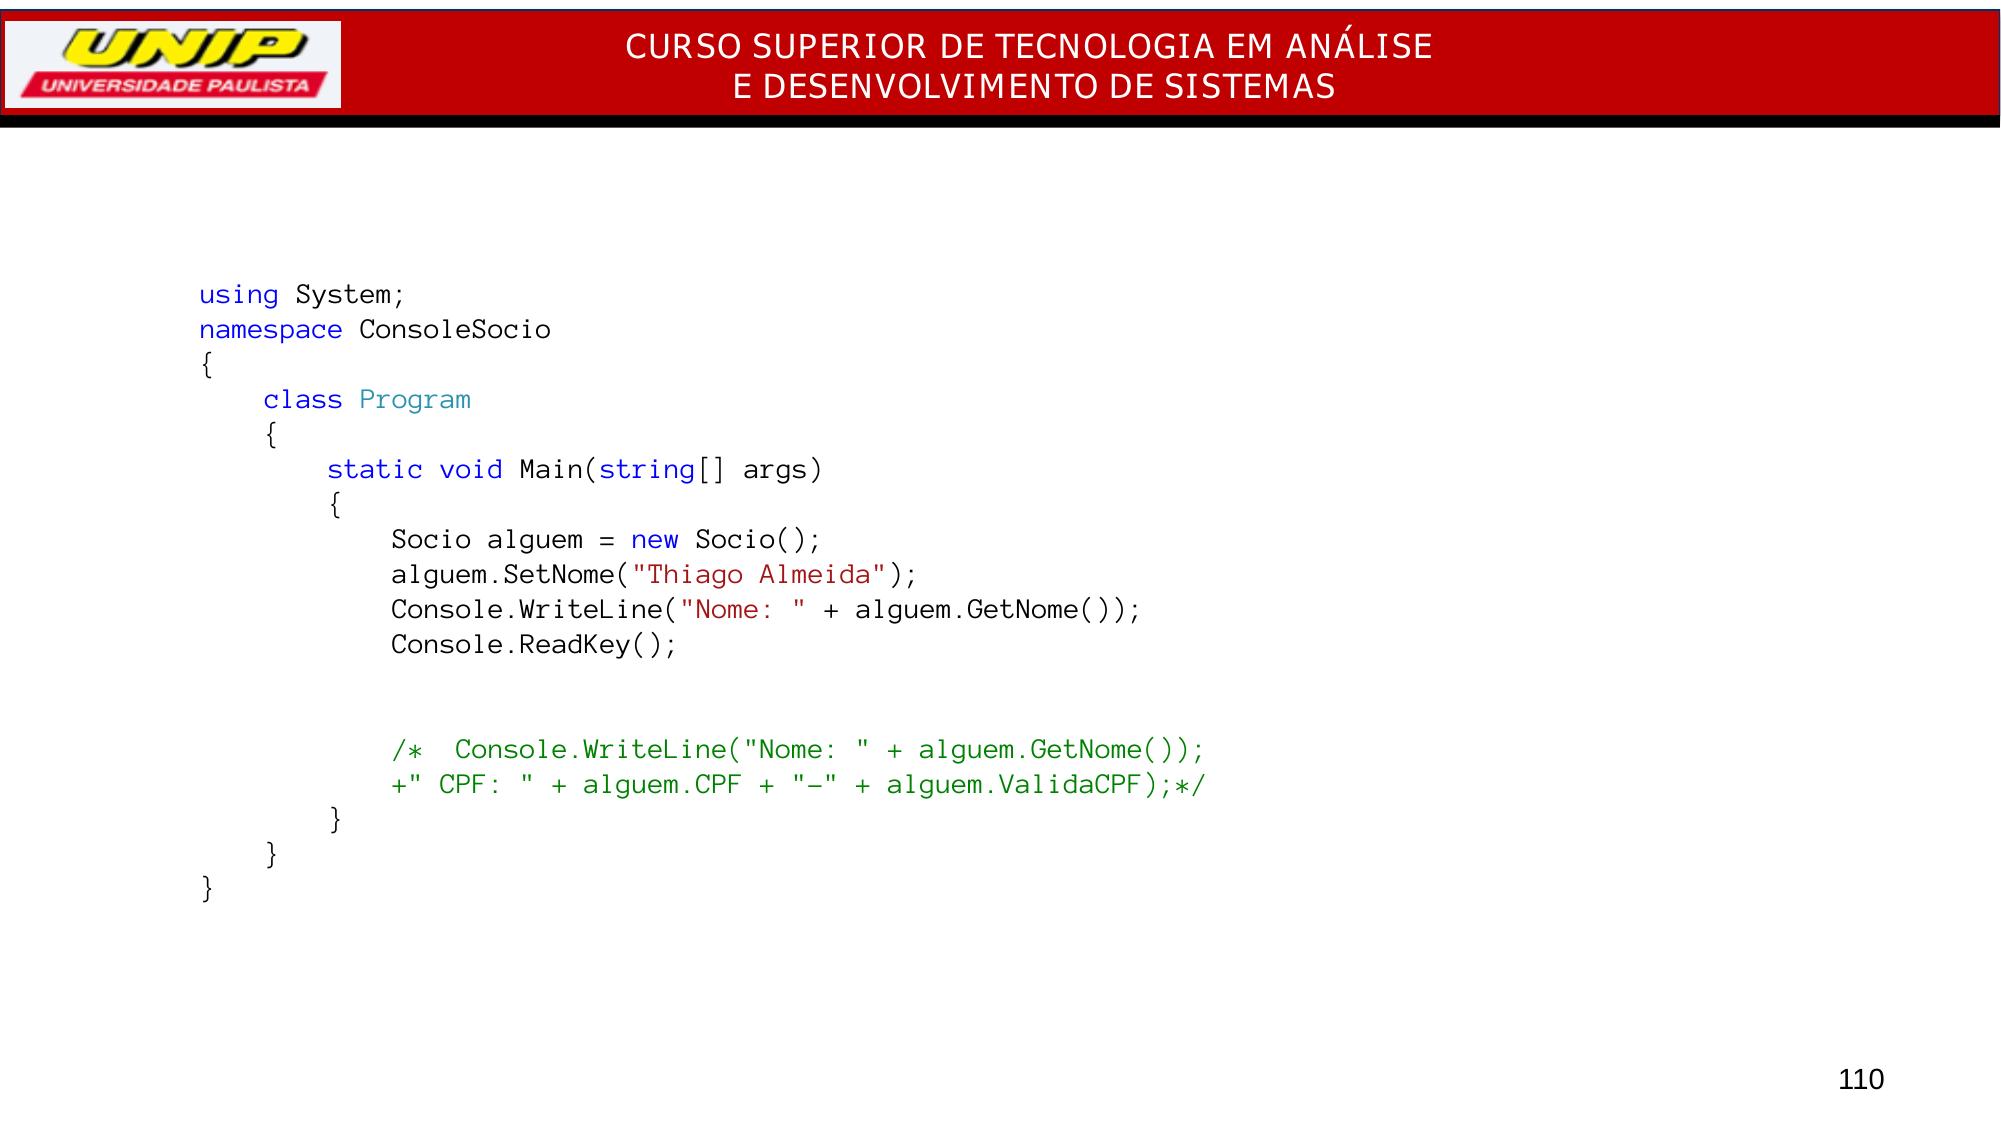

using System;
namespace ConsoleSocio
{
    class Program
    {
        static void Main(string[] args)
        {
            Socio alguem = new Socio();
            alguem.SetNome("Thiago Almeida");
            Console.WriteLine("Nome: " + alguem.GetNome());
            Console.ReadKey();

            /*  Console.WriteLine("Nome: " + alguem.GetNome());
            +" CPF: " + alguem.CPF + "-" + alguem.ValidaCPF);*/
        }
    }
}

110